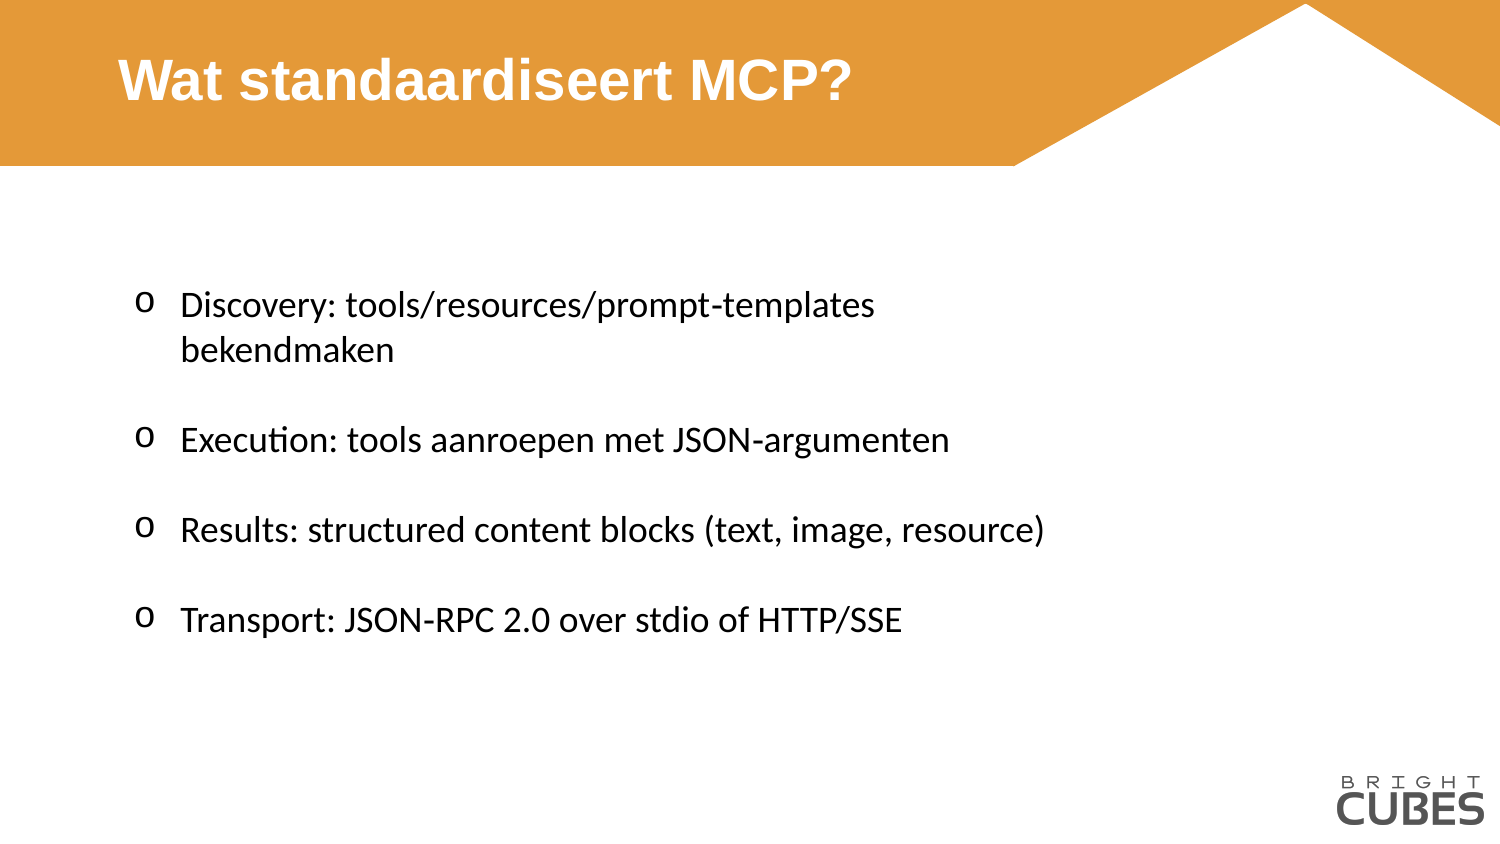

# Wat standaardiseert MCP?

Discovery: tools/resources/prompt‑templates bekendmaken

Execution: tools aanroepen met JSON‑argumenten

Results: structured content blocks (text, image, resource)

Transport: JSON‑RPC 2.0 over stdio of HTTP/SSE